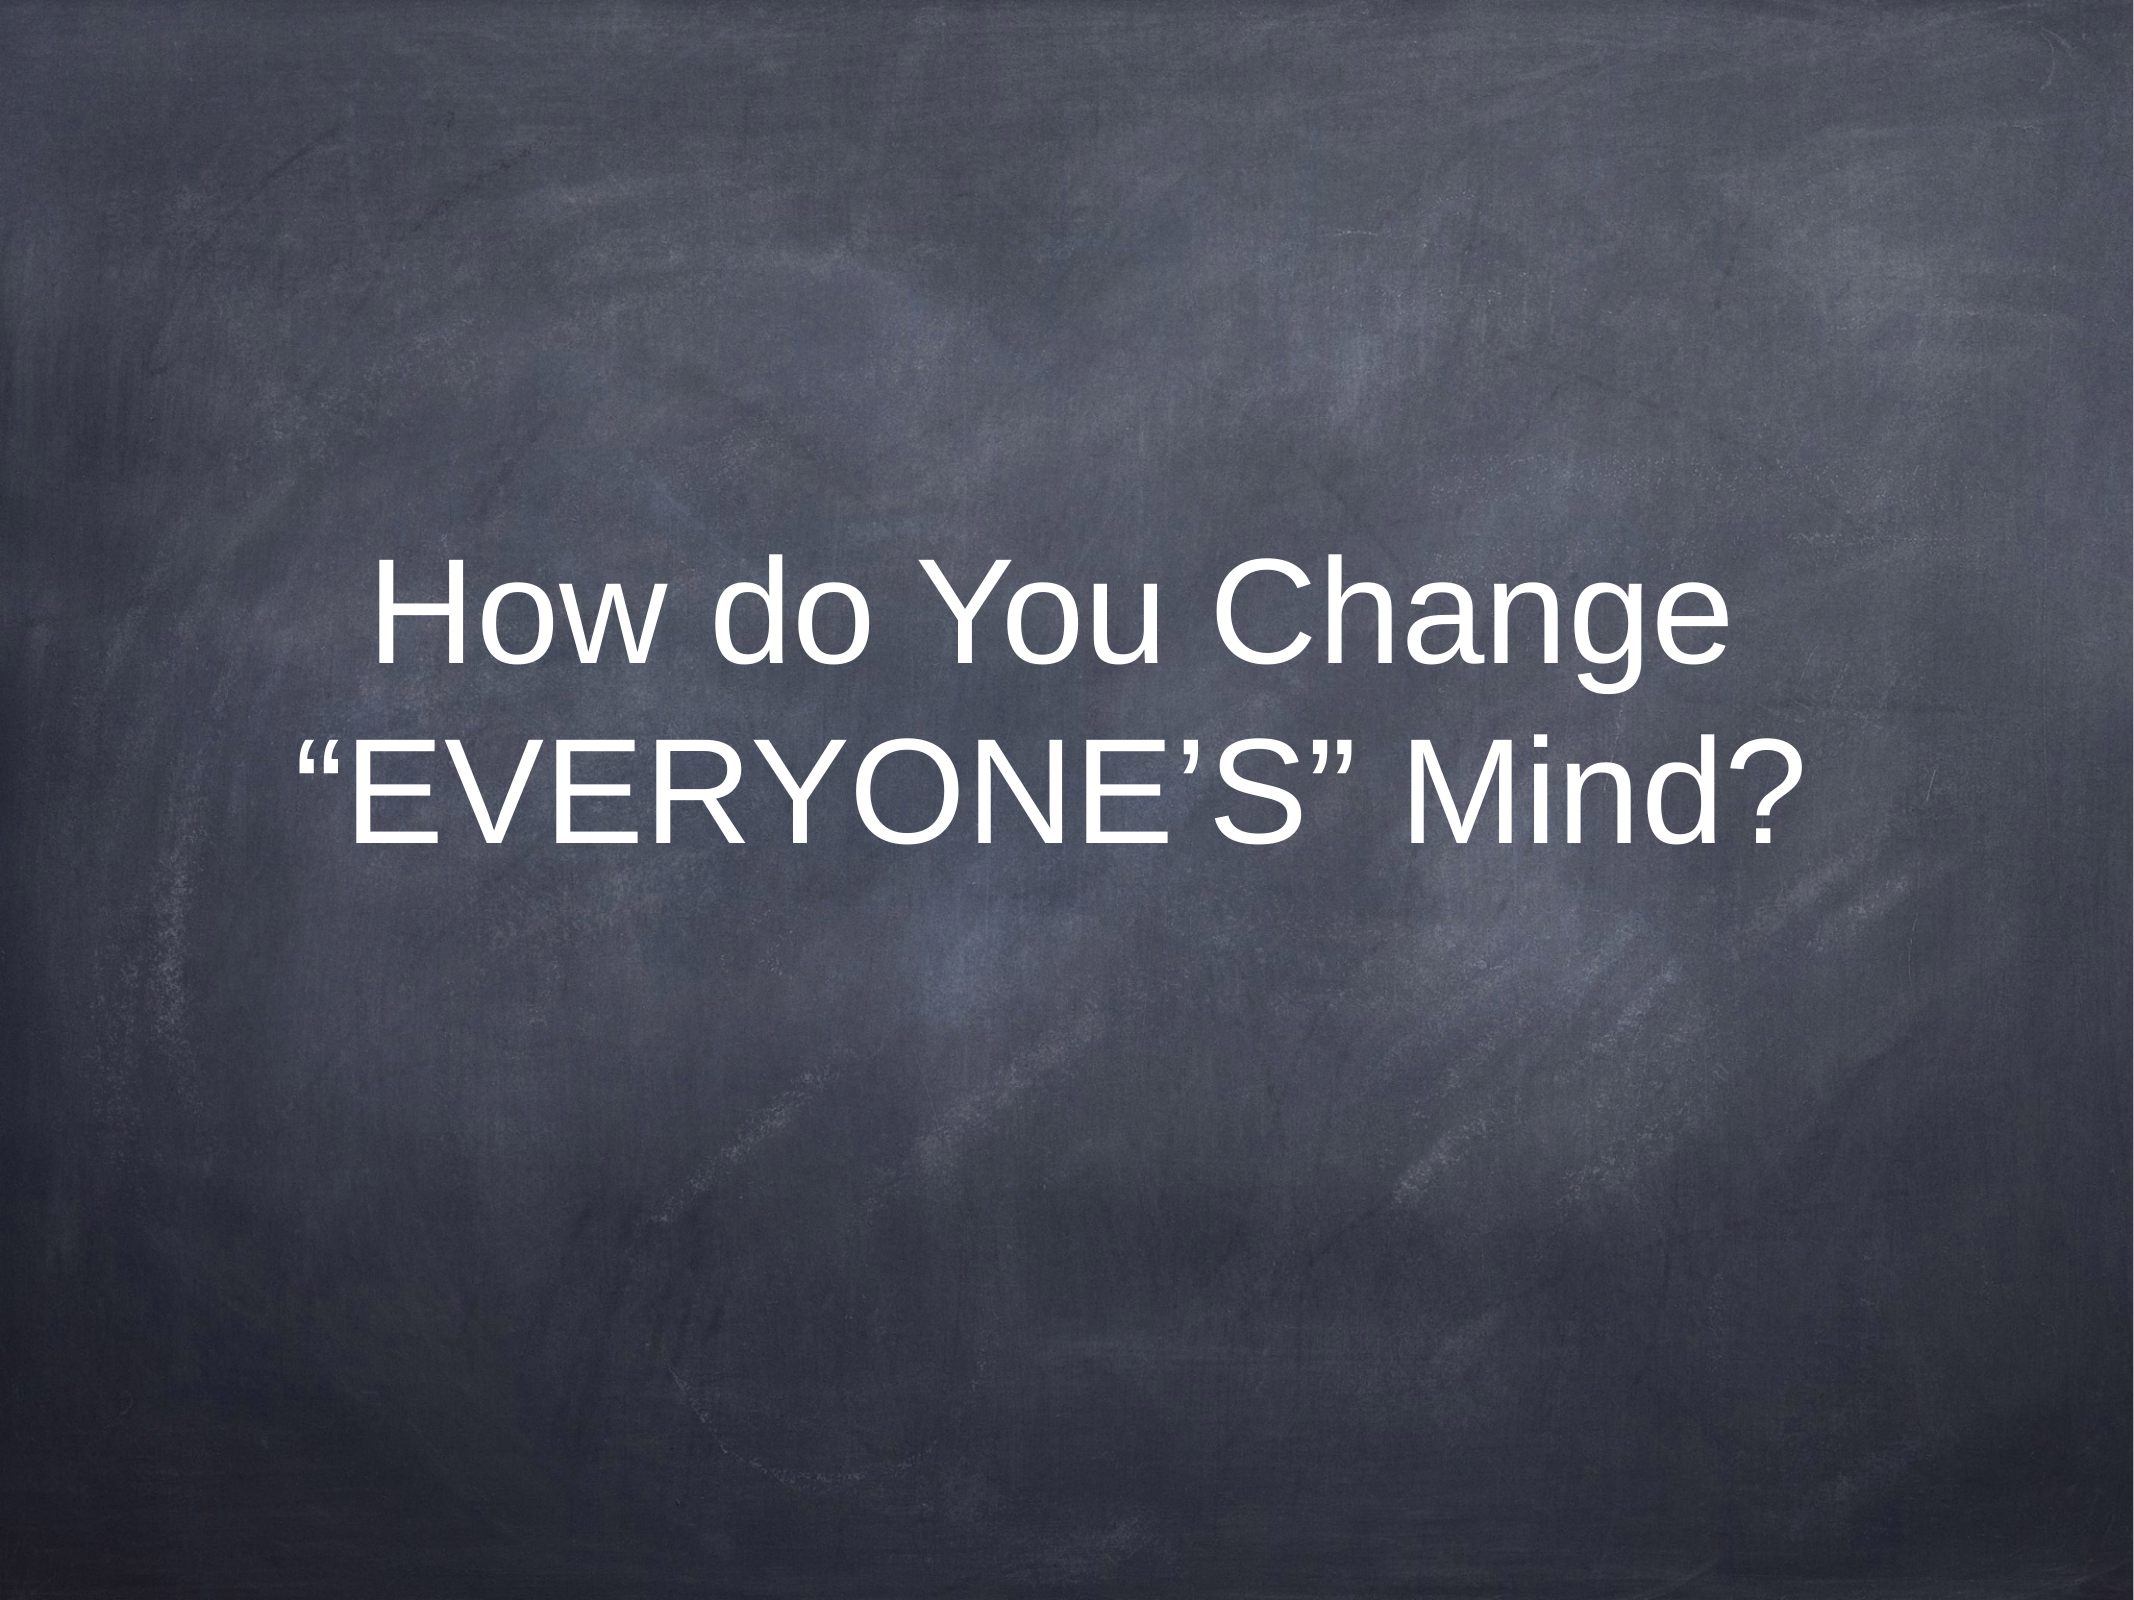

# How do You Change “EVERYONE’S” Mind?